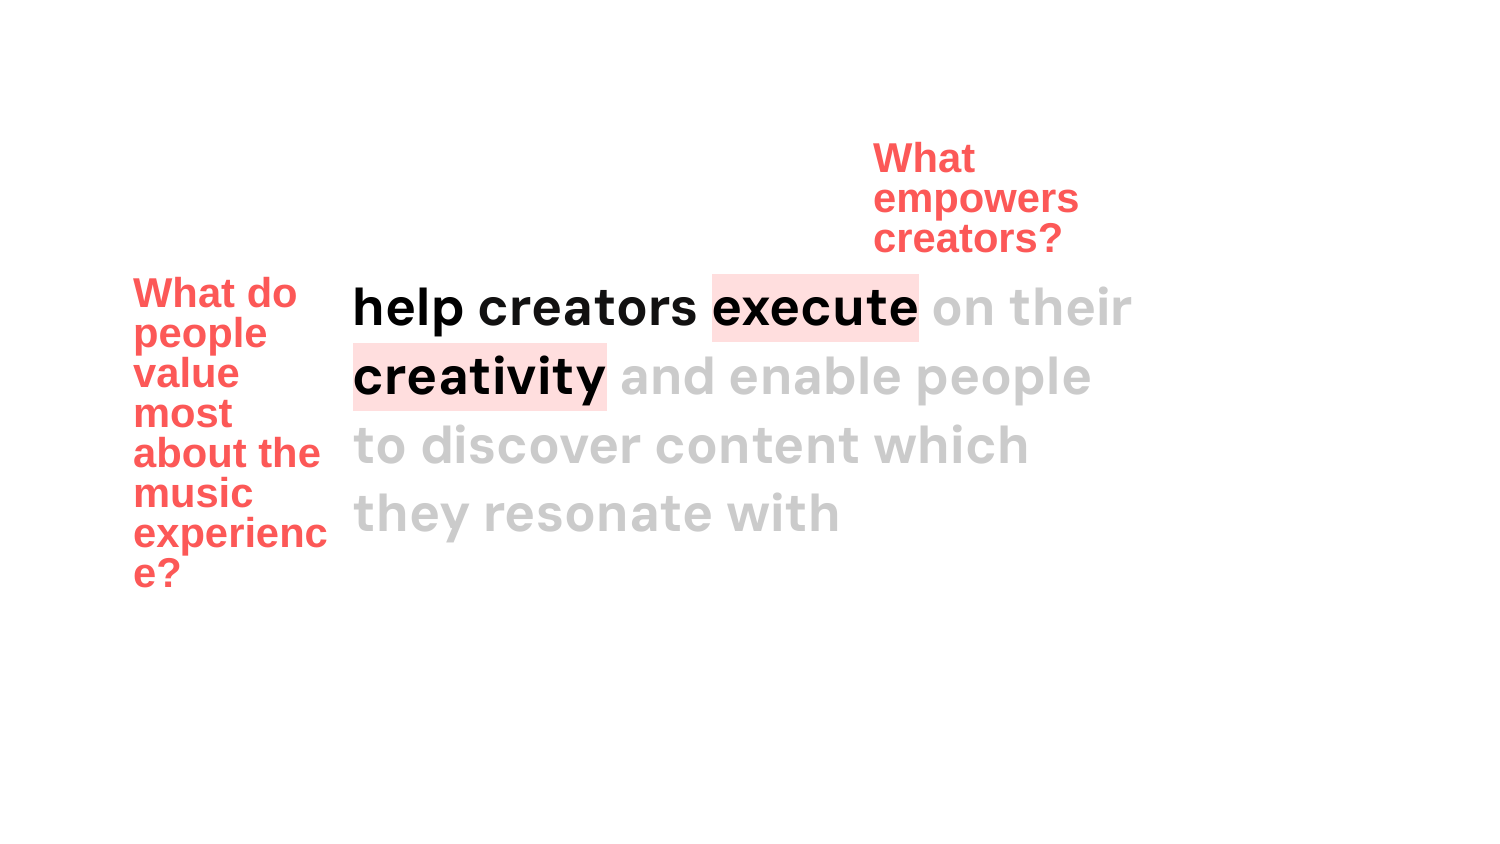

What empowers creators?
help creators execute on their creativity and enable people to discover content which they resonate with
What do people value most about the music experience?